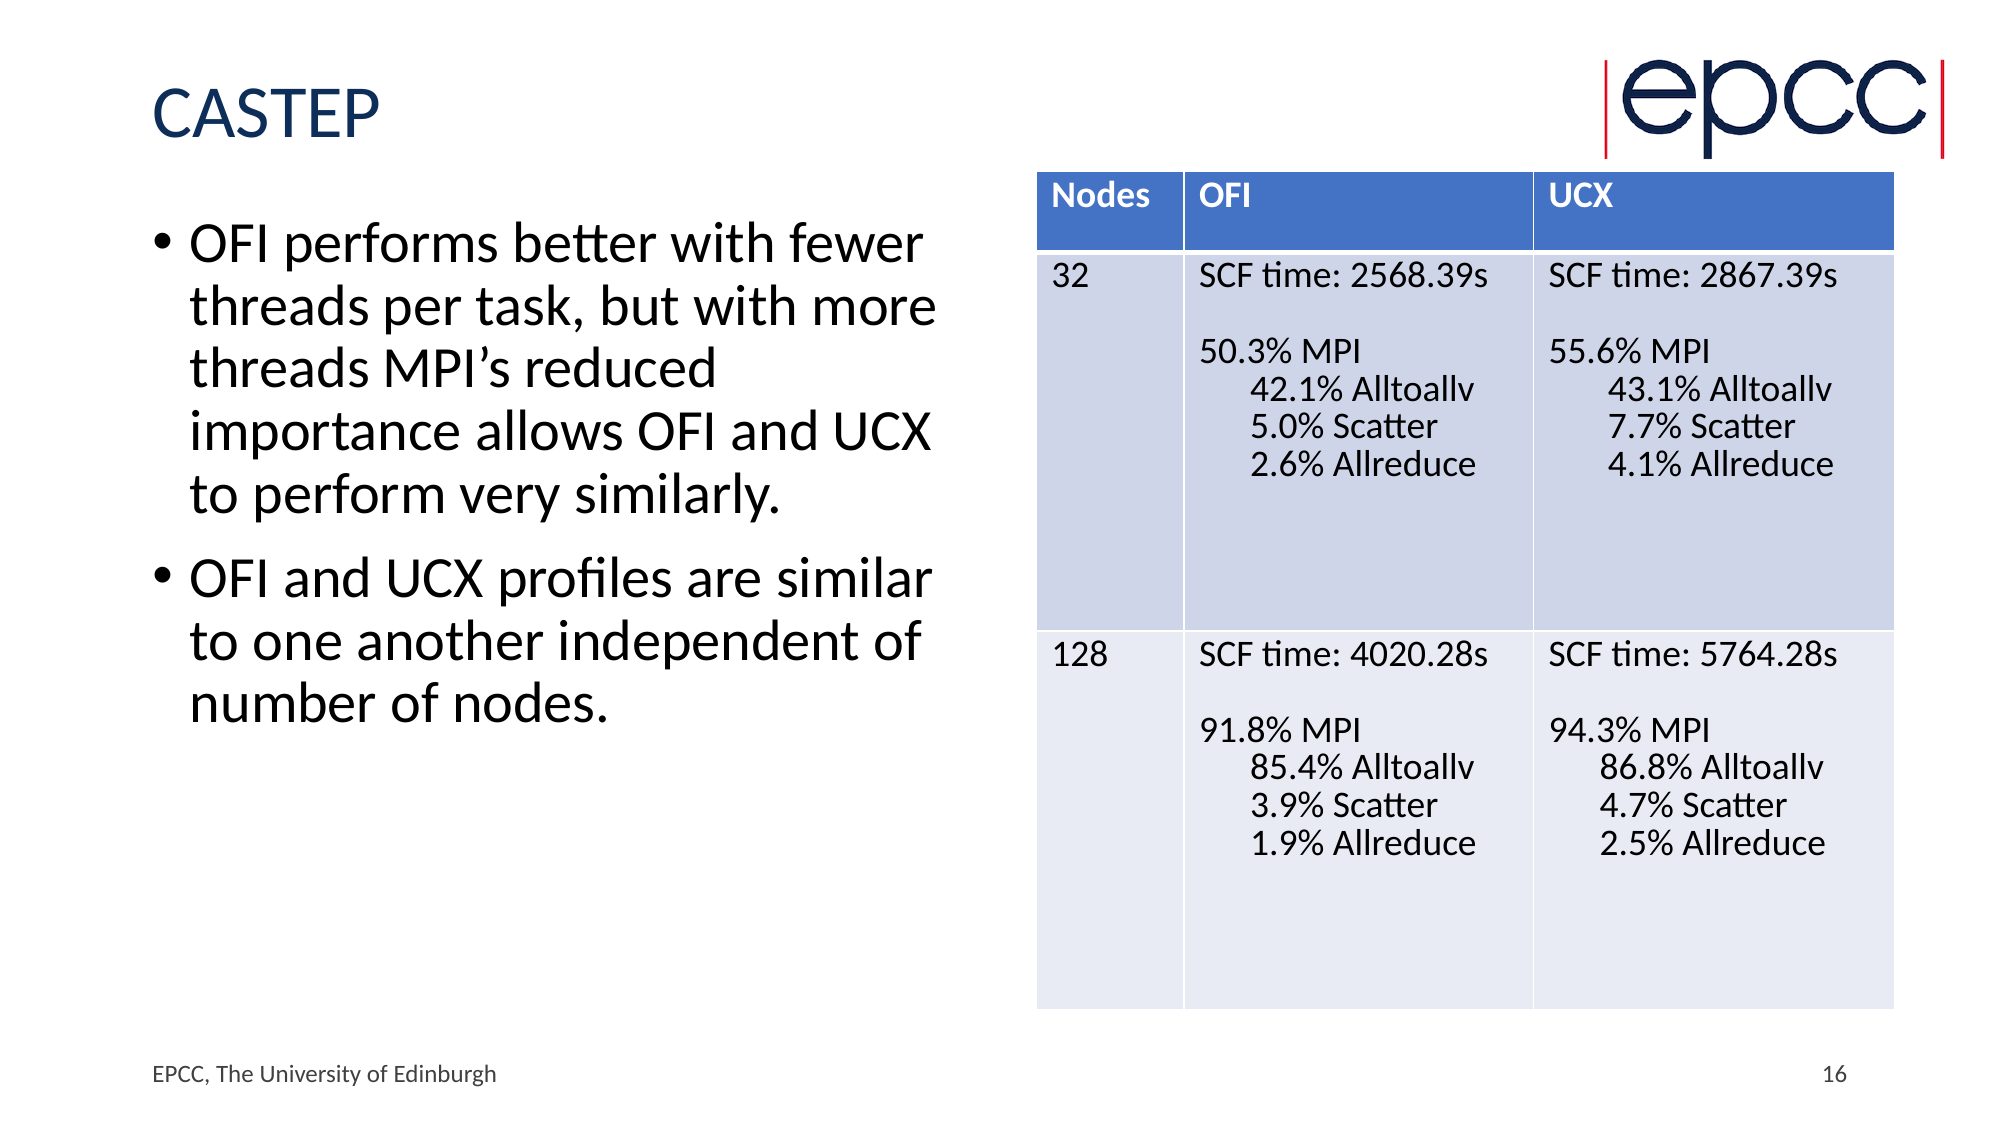

# CASTEP
| Nodes | OFI | UCX |
| --- | --- | --- |
| 32 | SCF time: 2568.39s 50.3% MPI 42.1% Alltoallv 5.0% Scatter 2.6% Allreduce | SCF time: 2867.39s 55.6% MPI 43.1% Alltoallv 7.7% Scatter 4.1% Allreduce |
| 128 | SCF time: 4020.28s 91.8% MPI 85.4% Alltoallv 3.9% Scatter 1.9% Allreduce | SCF time: 5764.28s 94.3% MPI 86.8% Alltoallv 4.7% Scatter 2.5% Allreduce |
OFI performs better with fewer threads per task, but with more threads MPI’s reduced importance allows OFI and UCX to perform very similarly.
OFI and UCX profiles are similar to one another independent of number of nodes.

EPCC, The University of Edinburgh
16